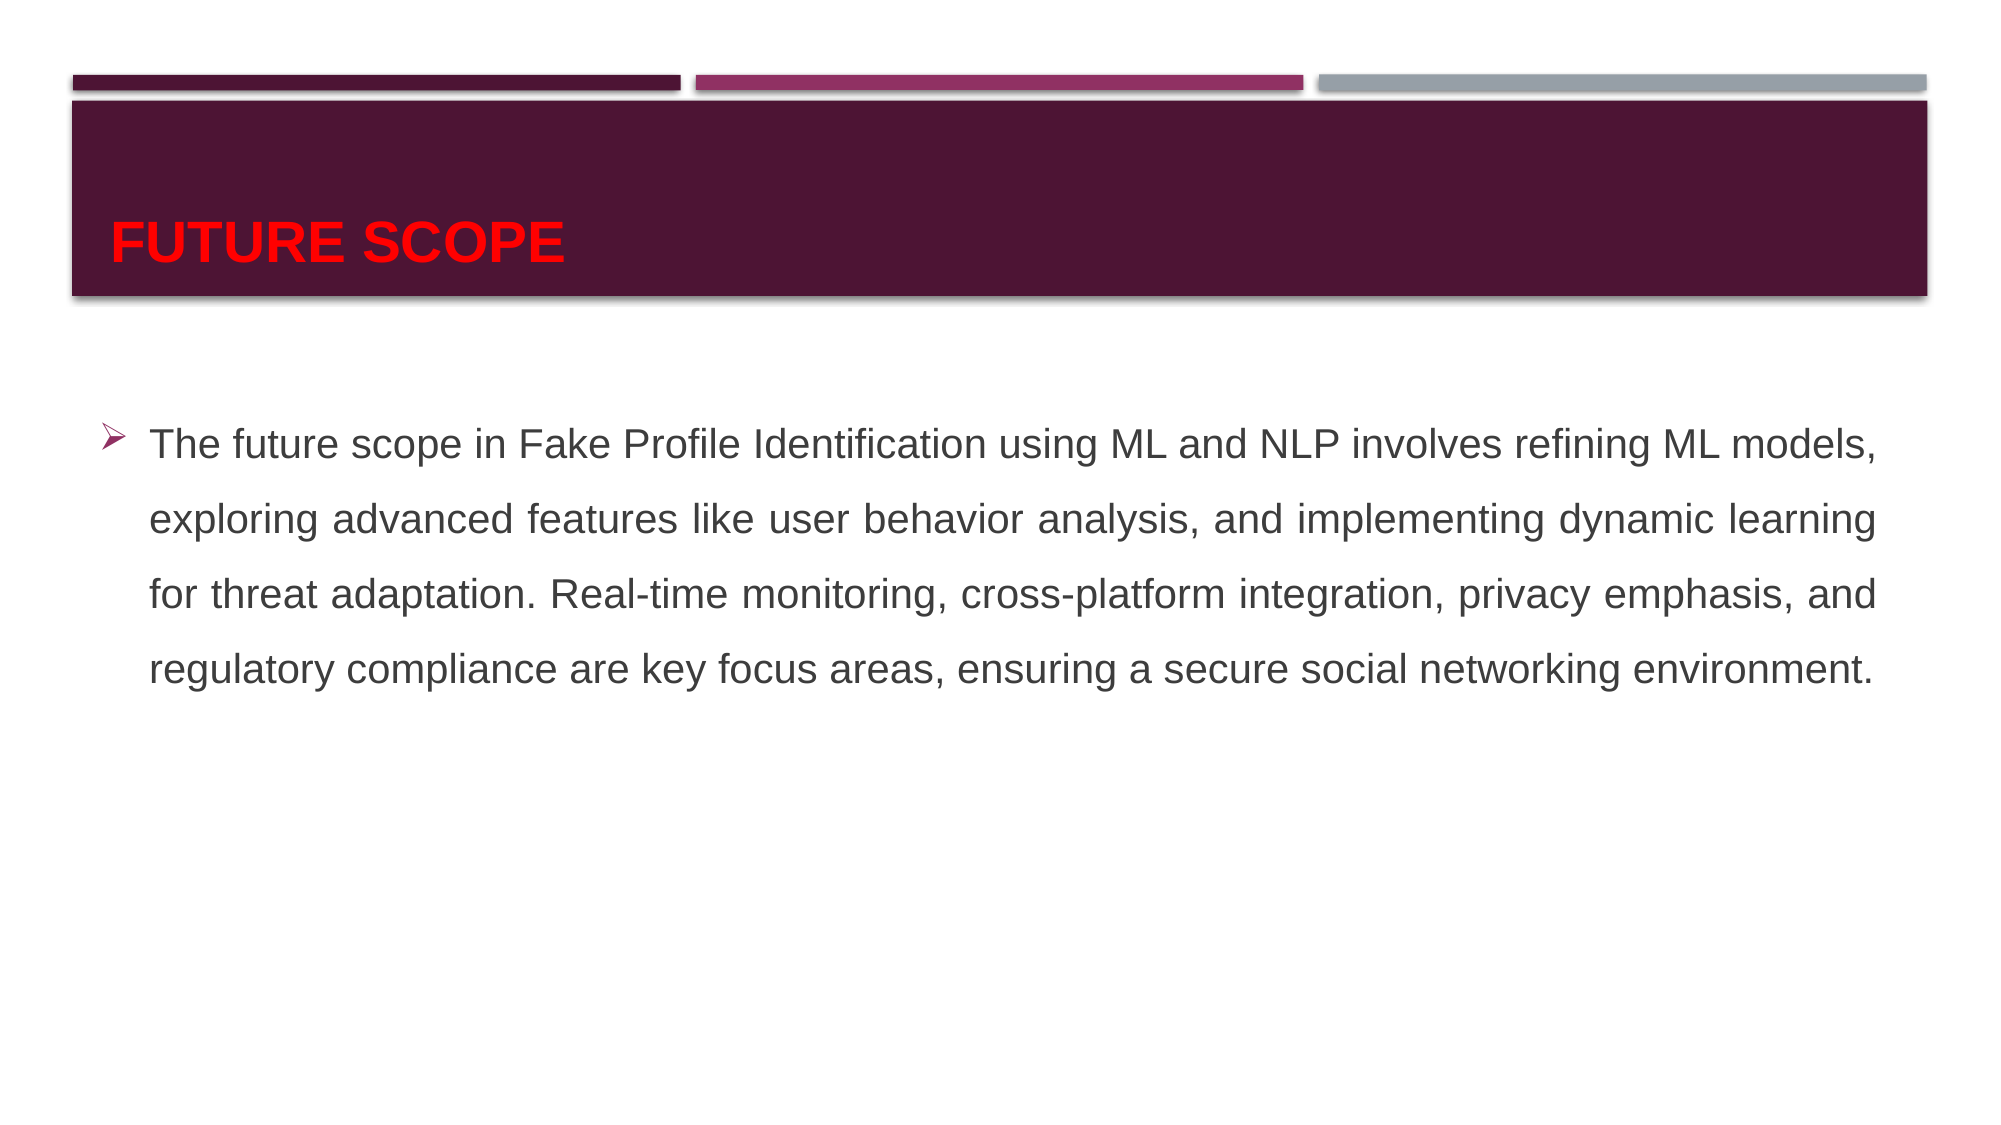

# Future scope
The future scope in Fake Profile Identification using ML and NLP involves refining ML models, exploring advanced features like user behavior analysis, and implementing dynamic learning for threat adaptation. Real-time monitoring, cross-platform integration, privacy emphasis, and regulatory compliance are key focus areas, ensuring a secure social networking environment.